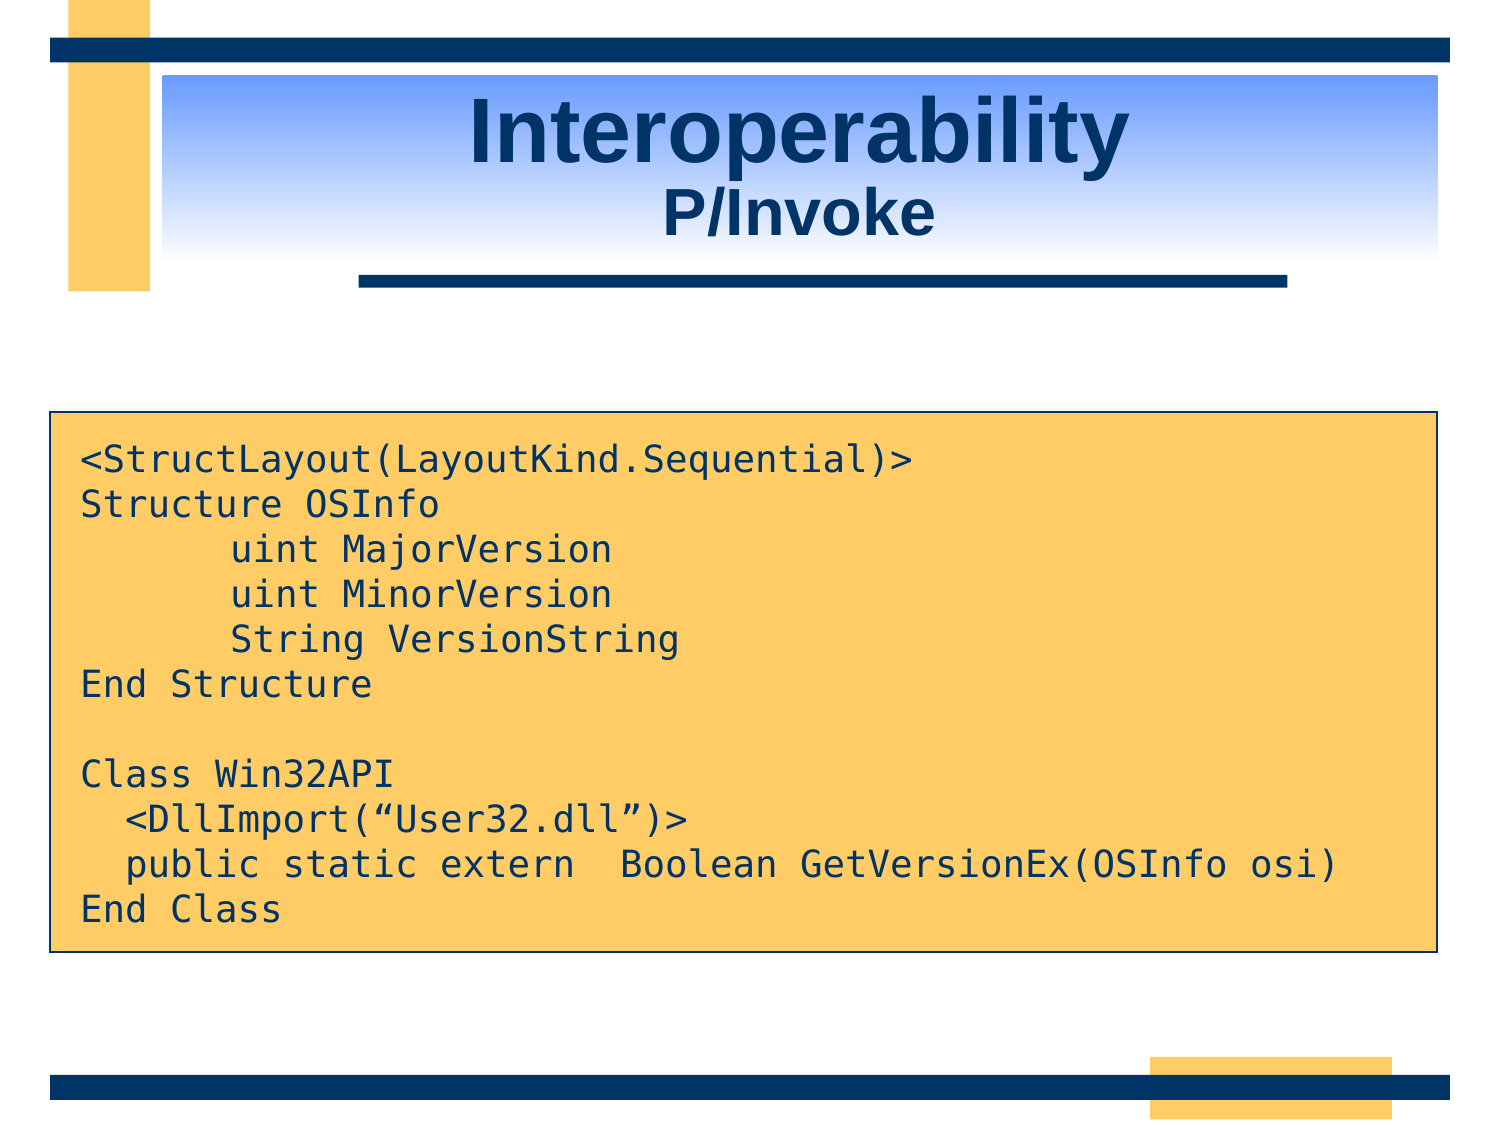

# Interoperability P/Invoke
<StructLayout(LayoutKind.Sequential)>
Structure OSInfo
	uint MajorVersion
	uint MinorVersion
	String VersionString
End Structure

Class Win32API
  <DllImport(“User32.dll”)>
  public static extern  Boolean GetVersionEx(OSInfo osi)
End Class